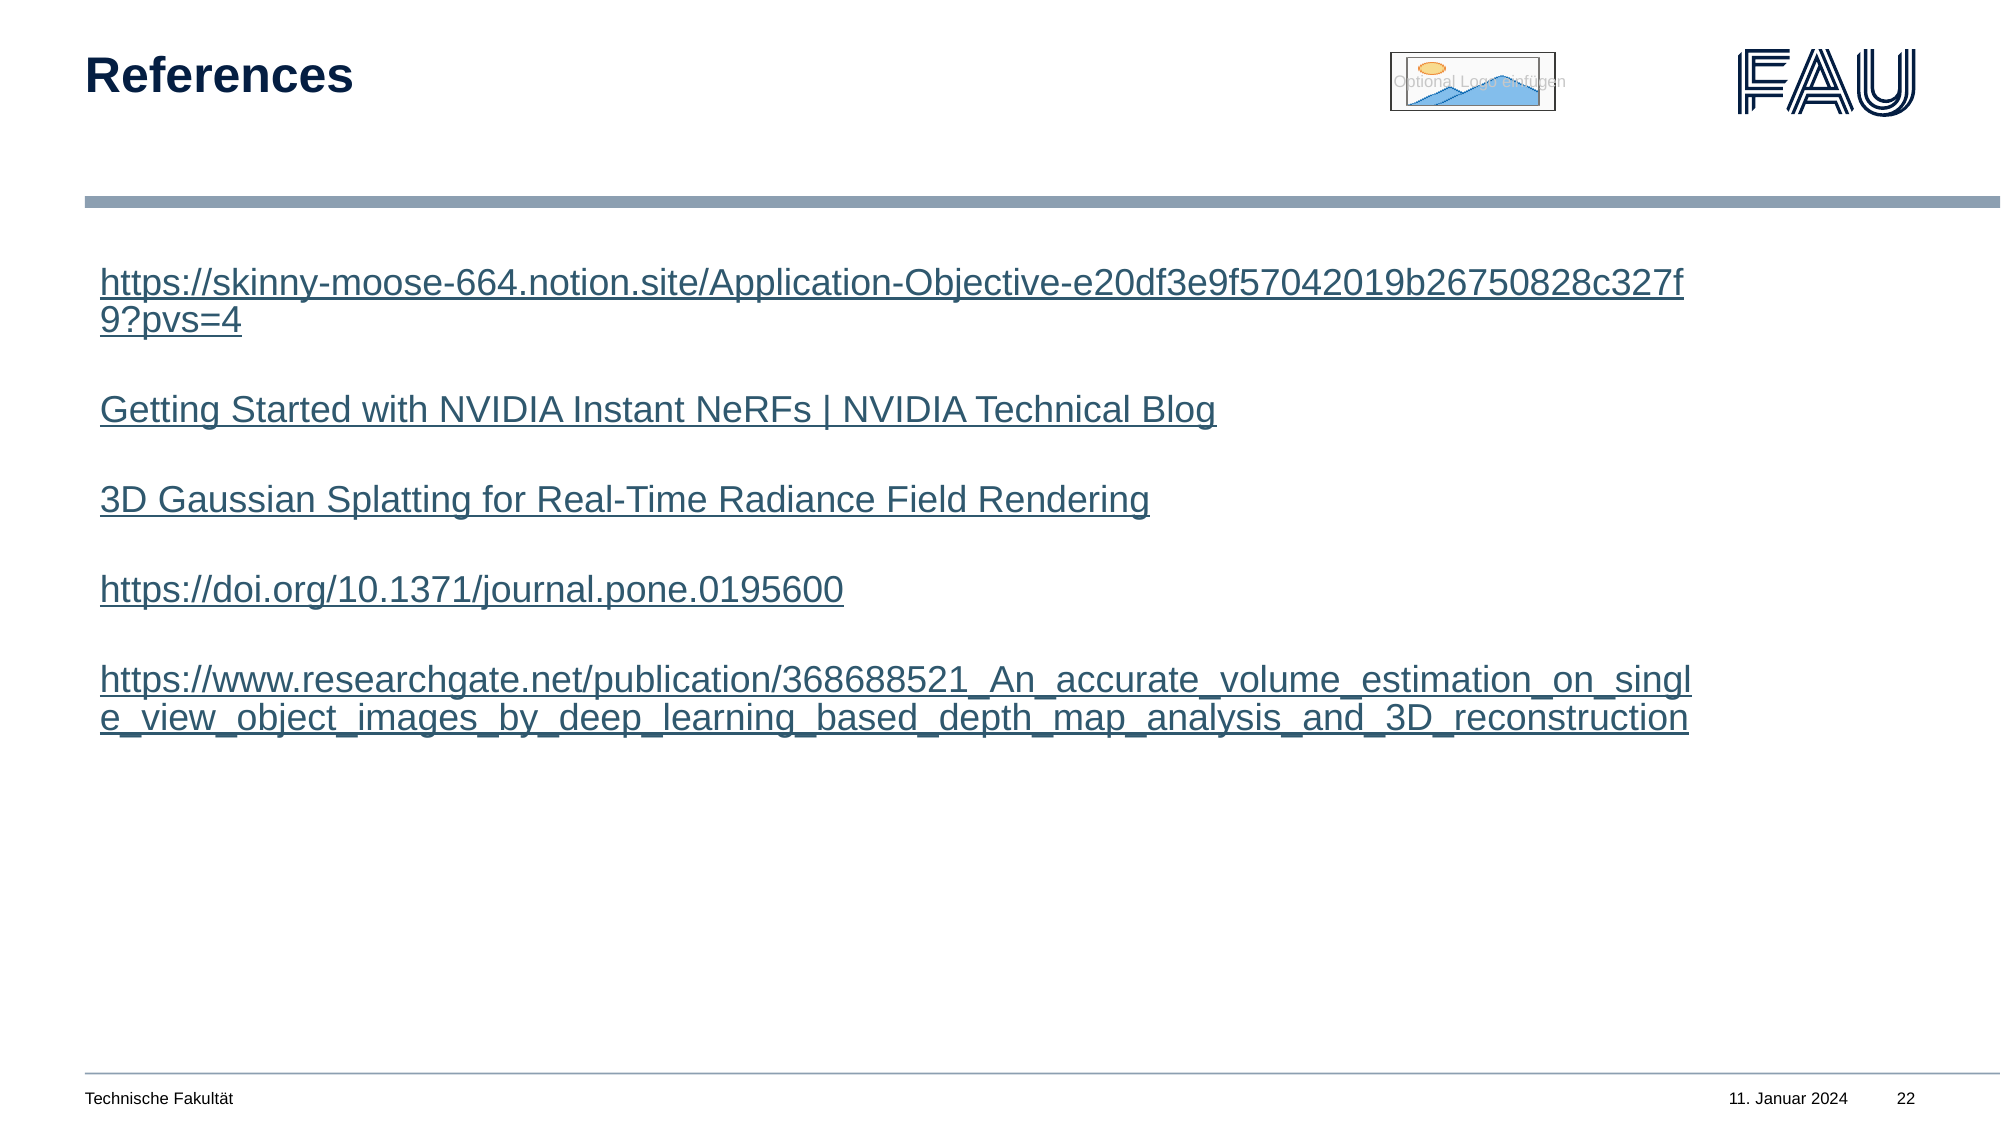

# References

https://skinny-moose-664.notion.site/Application-Objective-e20df3e9f57042019b26750828c327f9?pvs=4

Getting Started with NVIDIA Instant NeRFs | NVIDIA Technical Blog

3D Gaussian Splatting for Real-Time Radiance Field Rendering

https://doi.org/10.1371/journal.pone.0195600

https://www.researchgate.net/publication/368688521_An_accurate_volume_estimation_on_single_view_object_images_by_deep_learning_based_depth_map_analysis_and_3D_reconstruction

Technische Fakultät
11. Januar 2024
22